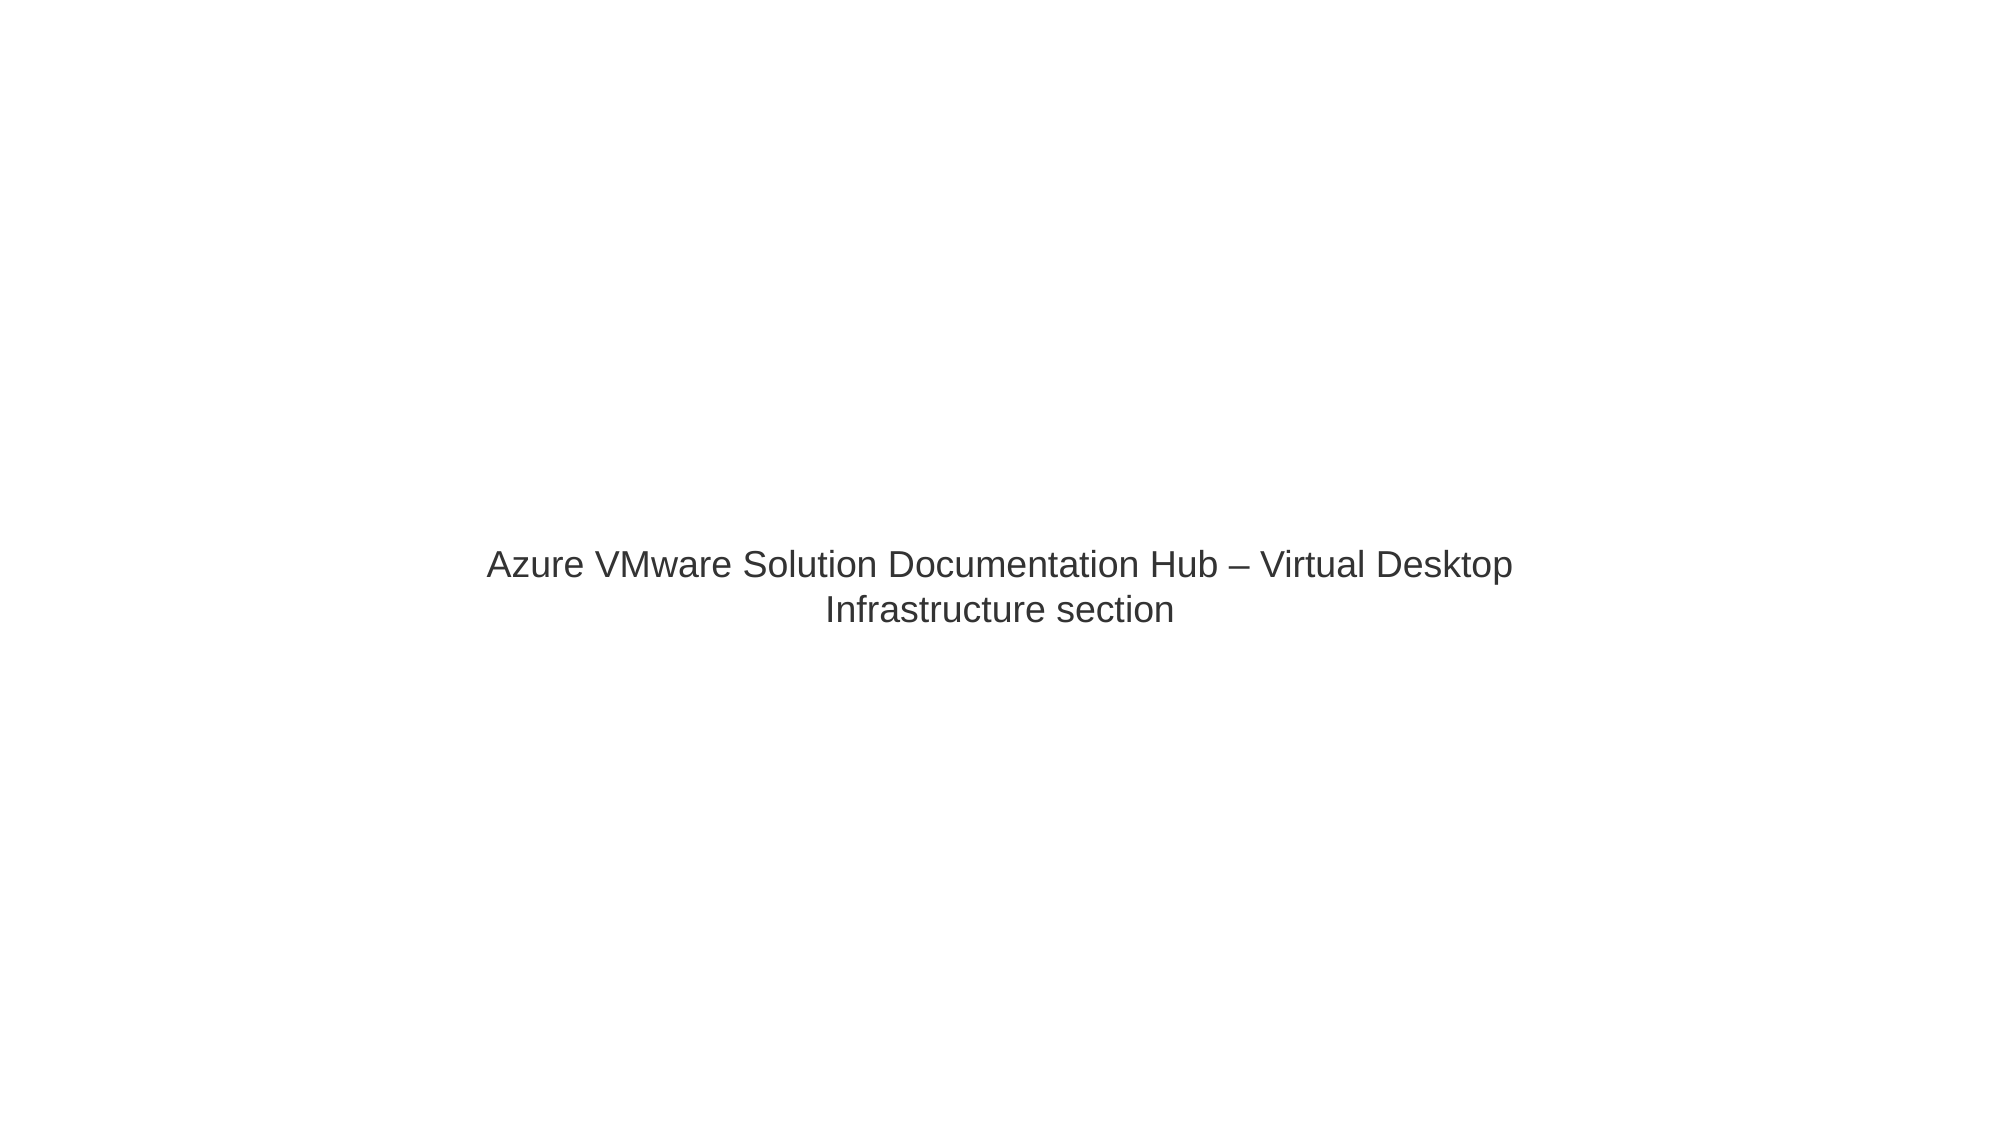

Azure VMware Solution Documentation Hub – Virtual Desktop Infrastructure section